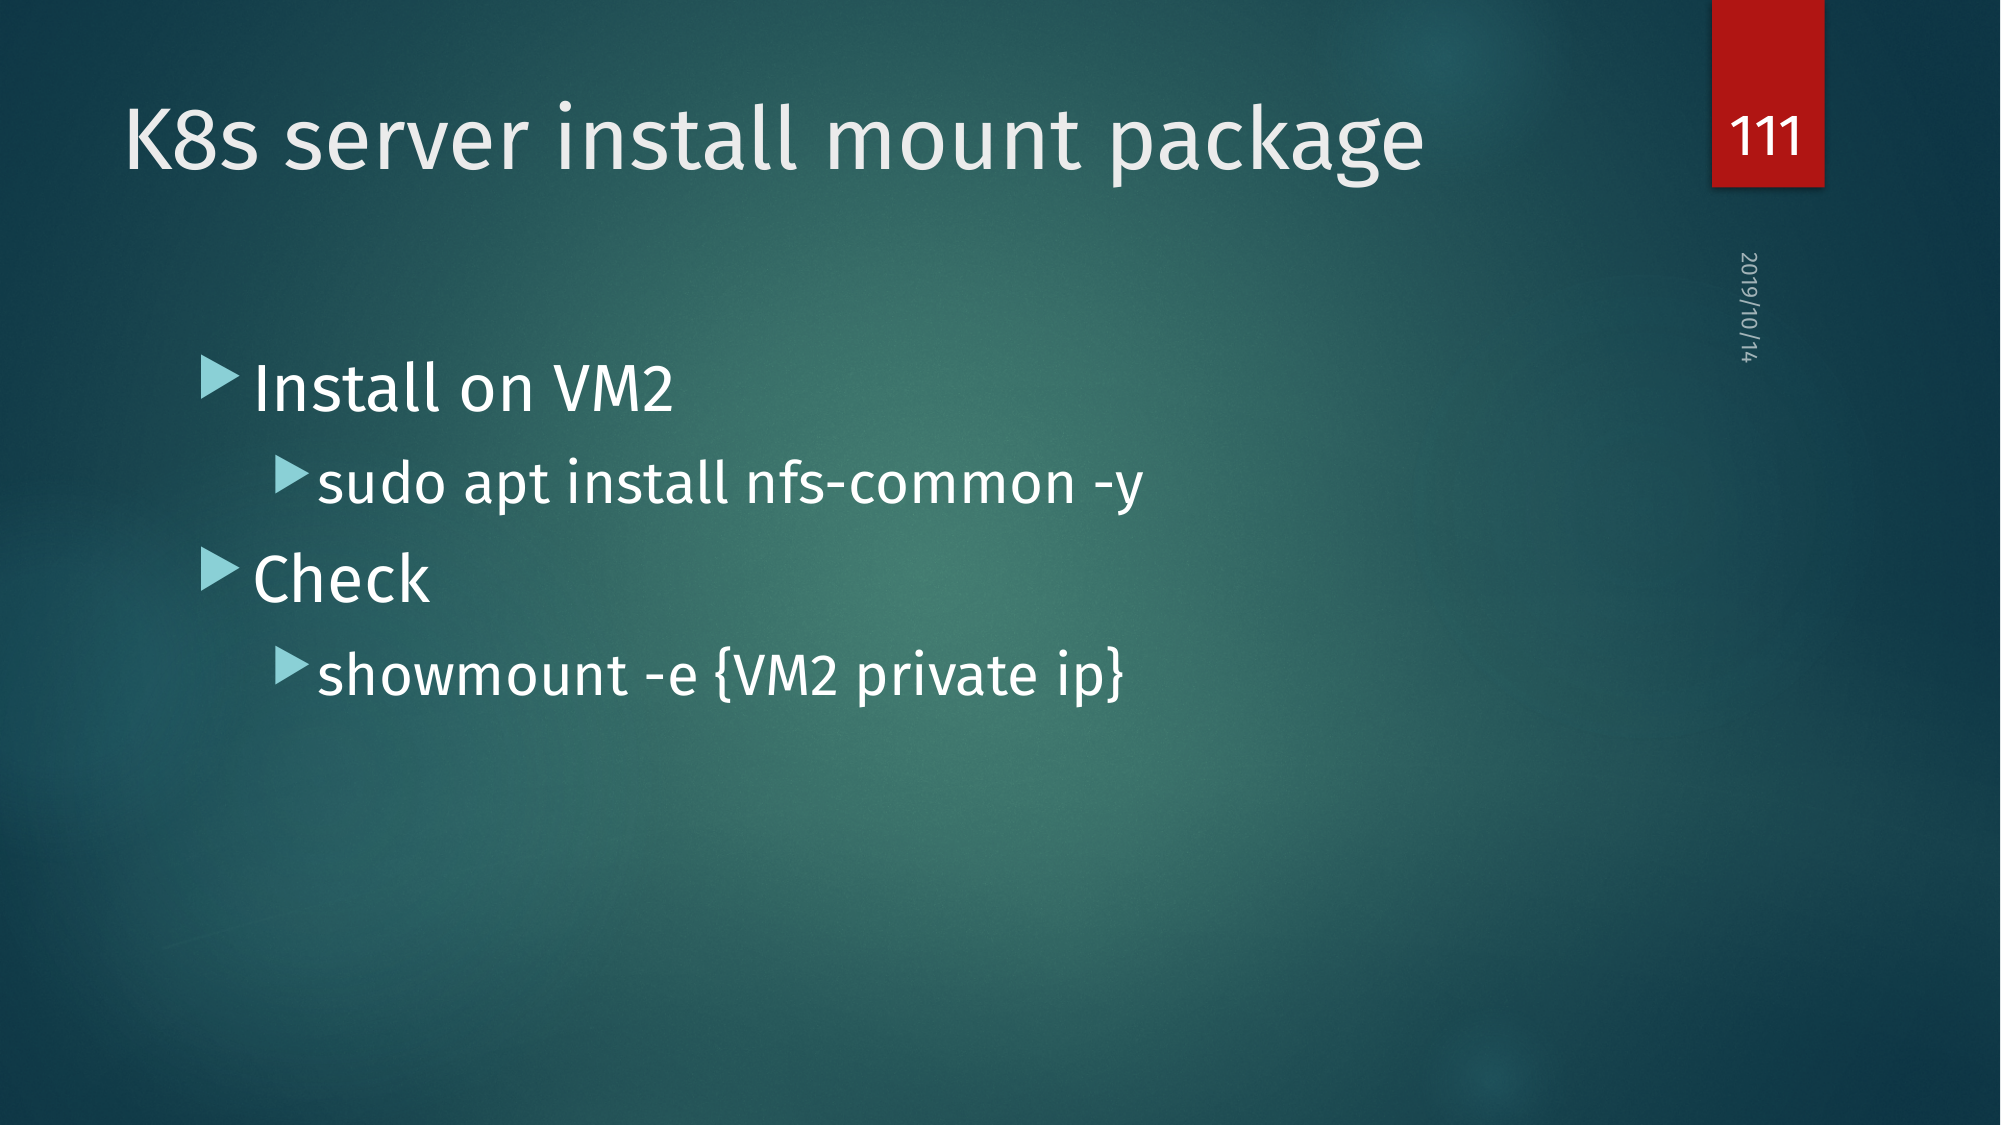

111
# K8s server install mount package
2019/10/14
Install on VM2
sudo apt install nfs-common -y
Check
showmount -e {VM2 private ip}